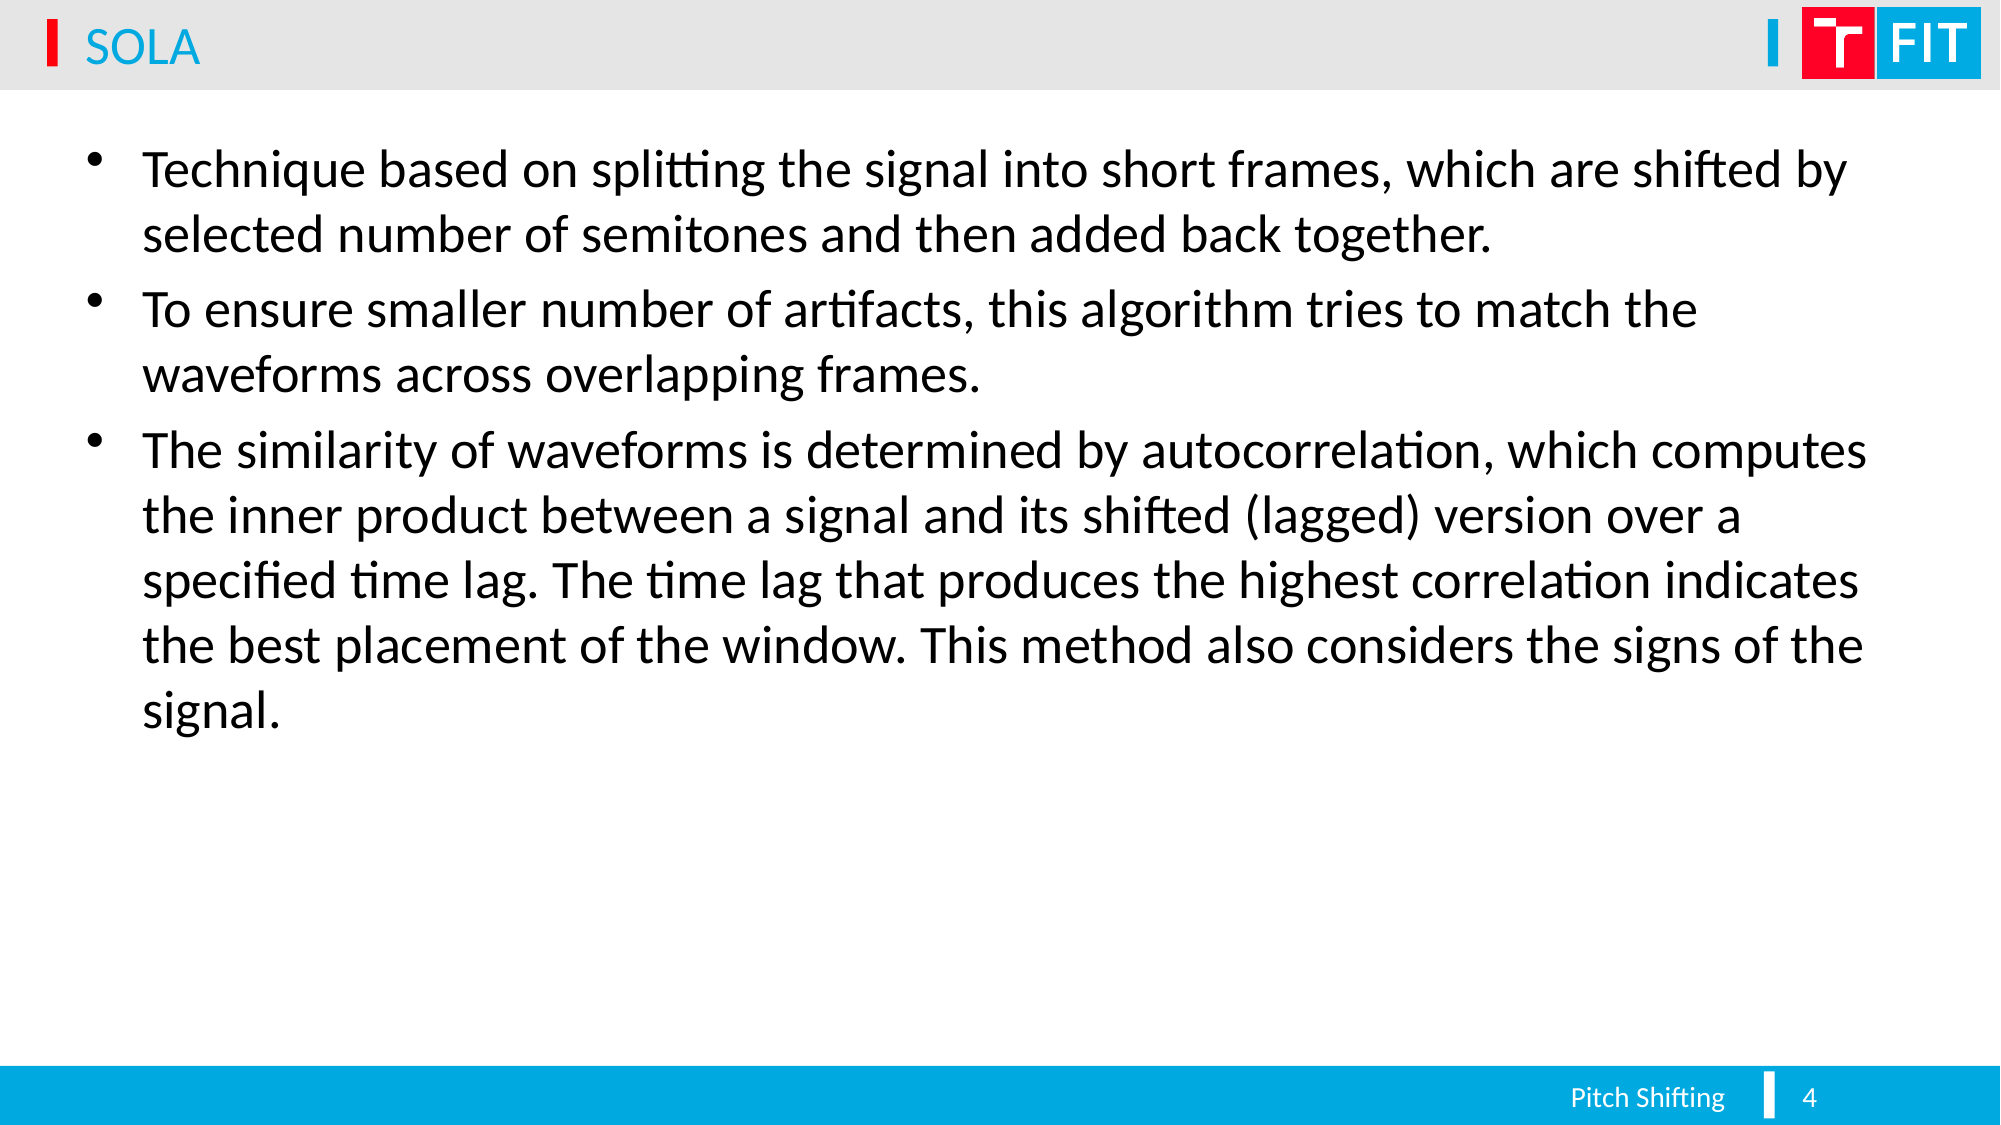

# SOLA
Technique based on splitting the signal into short frames, which are shifted by selected number of semitones and then added back together.
To ensure smaller number of artifacts, this algorithm tries to match the waveforms across overlapping frames.
The similarity of waveforms is determined by autocorrelation, which computes the inner product between a signal and its shifted (lagged) version over a specified time lag. The time lag that produces the highest correlation indicates the best placement of the window. This method also considers the signs of the signal.
Pitch Shifting
4